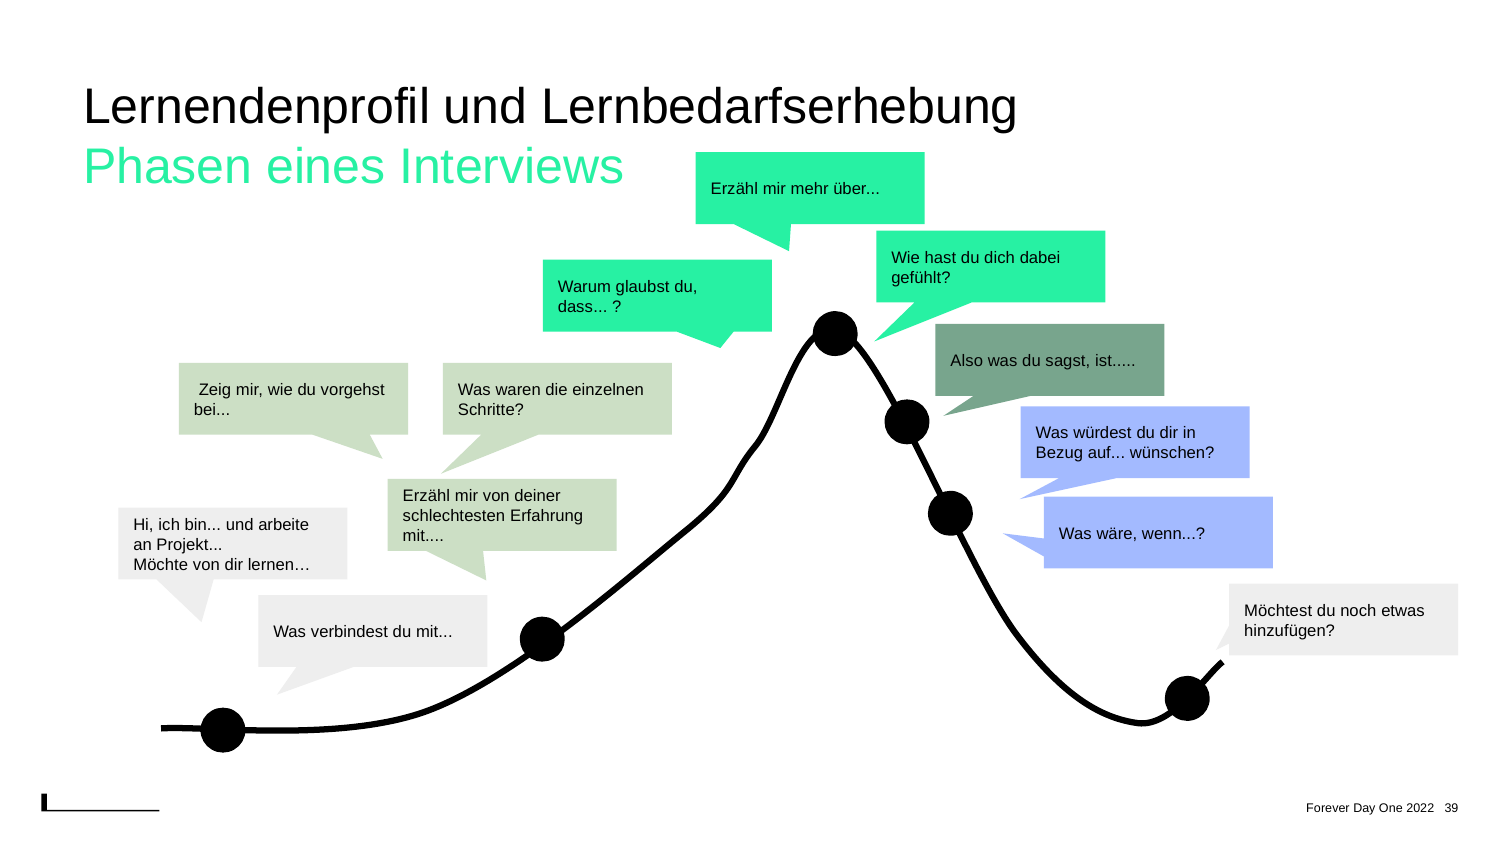

Lernendenprofil und Lernbedarfserhebung
Phasen eines Interviews
Erzähl mir mehr über...
Wie hast du dich dabei gefühlt?
Warum glaubst du,
dass... ?

Also was du sagst, ist.....

Was waren die einzelnen Schritte?
 Zeig mir, wie du vorgehst bei...

Was würdest du dir in Bezug auf... wünschen?
Erzähl mir von deiner schlechtesten Erfahrung mit....

Was wäre, wenn...?
Hi, ich bin... und arbeite an Projekt...
Möchte von dir lernen…
Möchtest du noch etwas hinzufügen?
Was verbindest du mit...

Forever Day One 2022   39